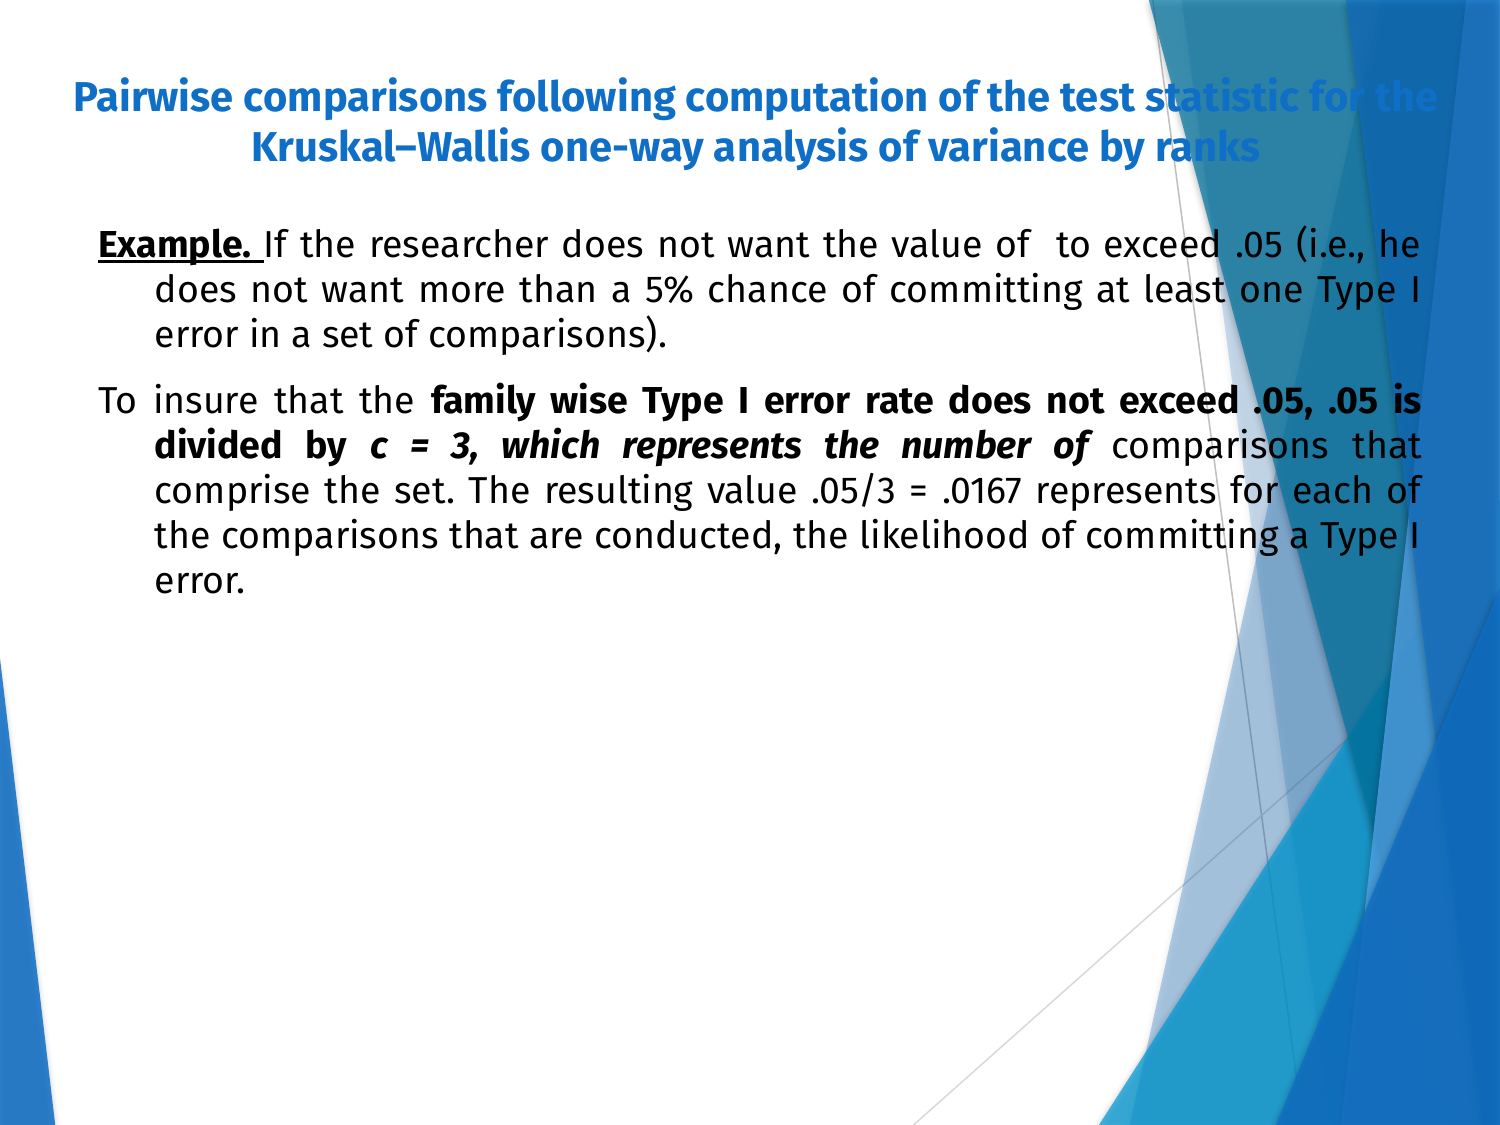

# Pairwise comparisons following computation of the test statistic for the Kruskal–Wallis one-way analysis of variance by ranks
Example. If the researcher does not want the value of  to exceed .05 (i.e., he does not want more than a 5% chance of committing at least one Type I error in a set of comparisons).
To insure that the family wise Type I error rate does not exceed .05, .05 is divided by c = 3, which represents the number of comparisons that comprise the set. The resulting value .05/3 = .0167 represents for each of the comparisons that are conducted, the likelihood of committing a Type I error.